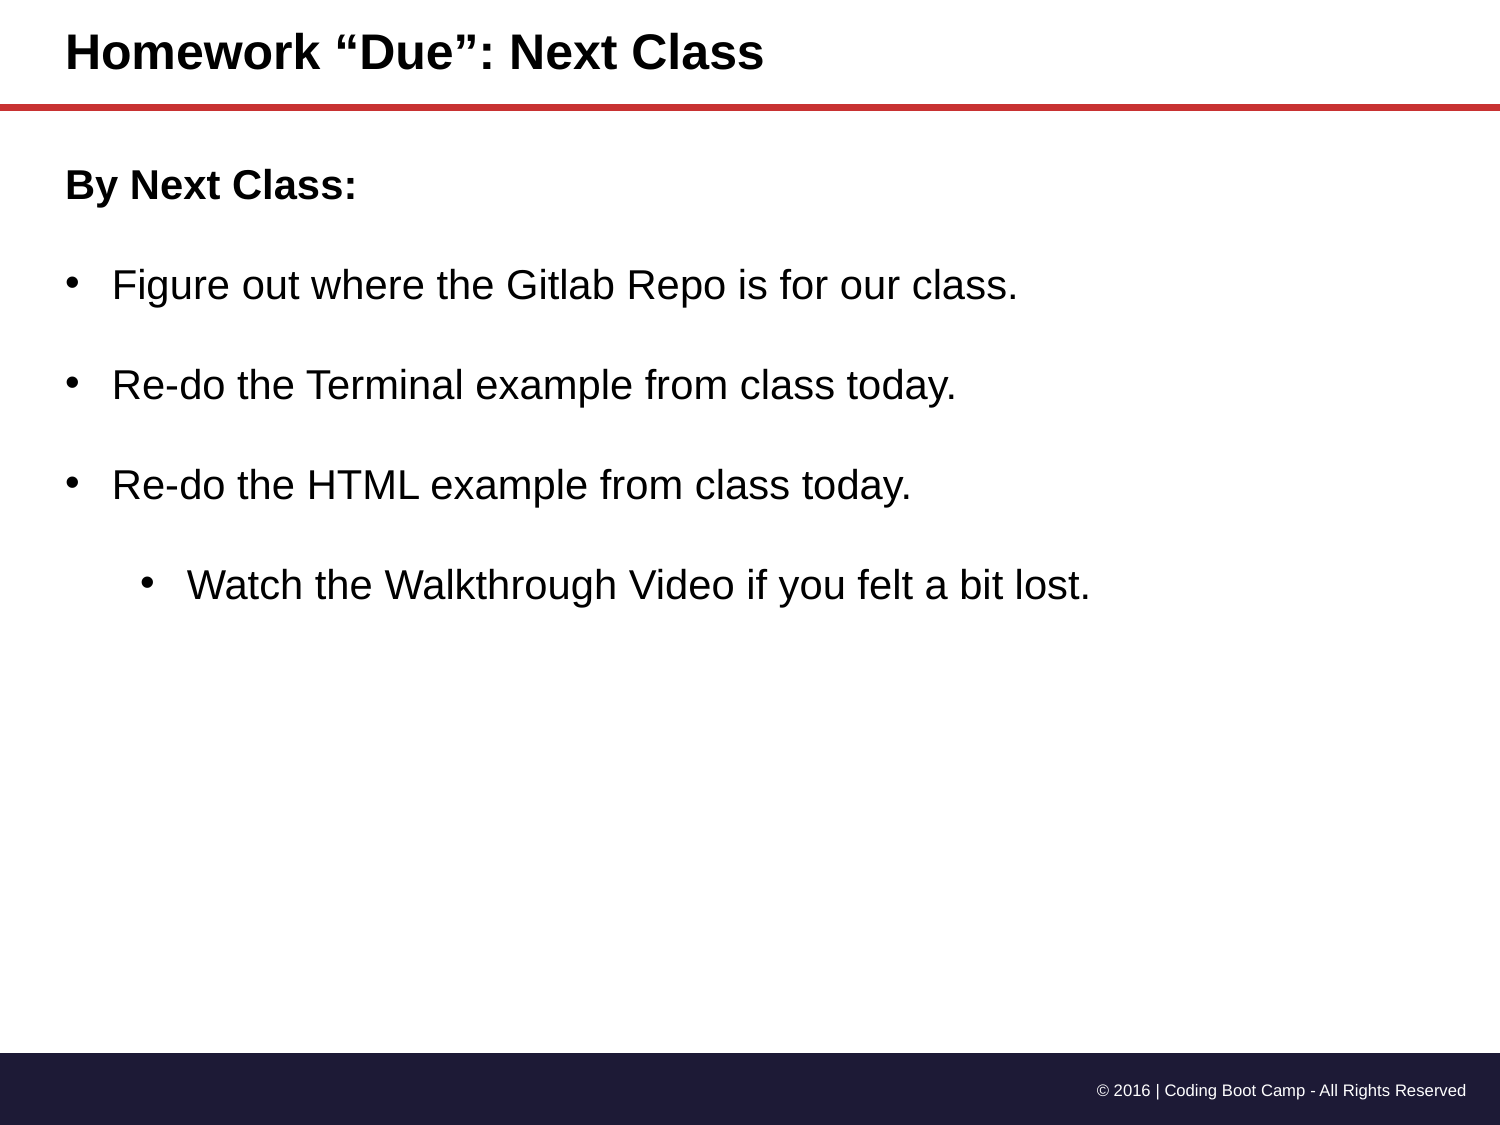

# Homework “Due”: Next Class
By Next Class:

Figure out where the Gitlab Repo is for our class.

Re-do the Terminal example from class today.

Re-do the HTML example from class today.

Watch the Walkthrough Video if you felt a bit lost.